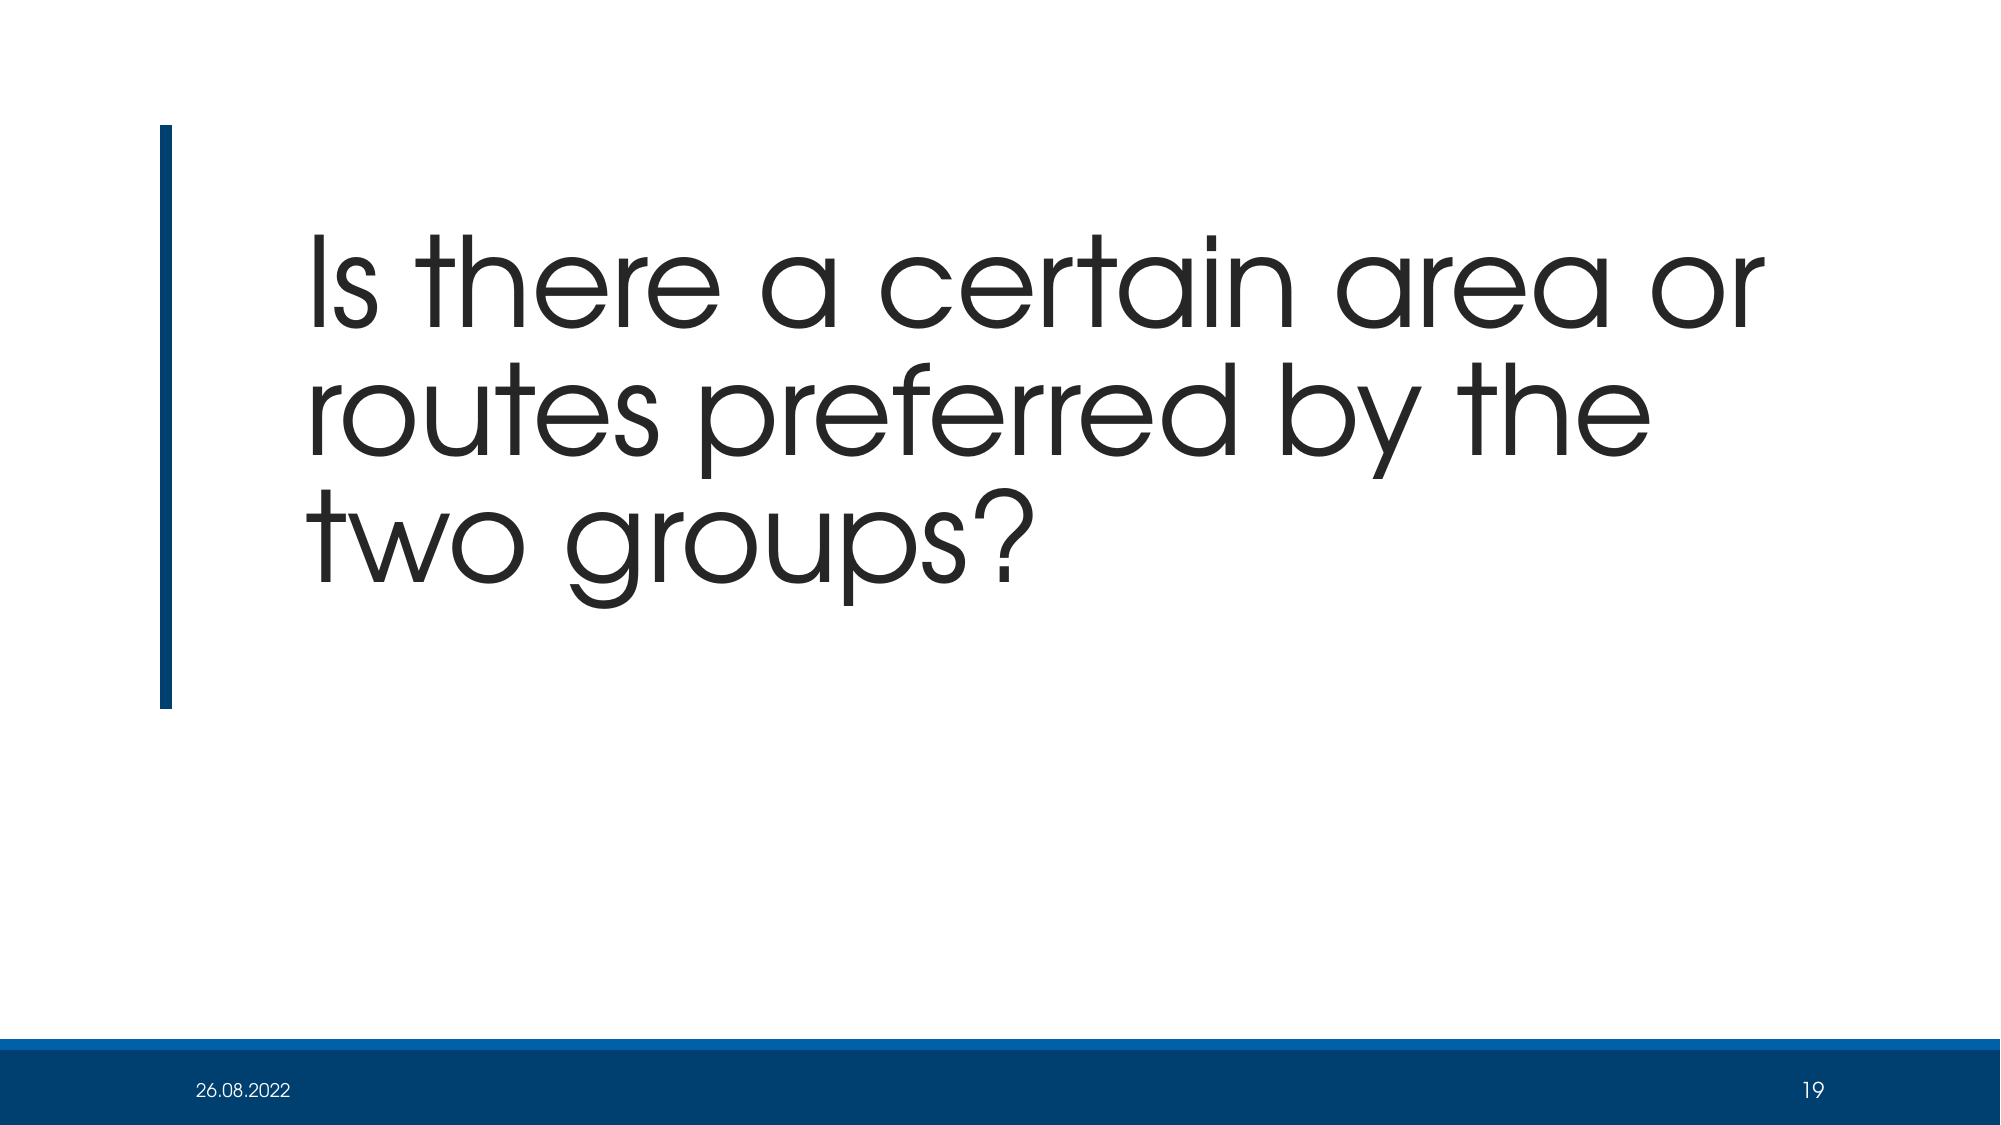

# Is there a certain area or routes preferred by the two groups?
26.08.2022
19